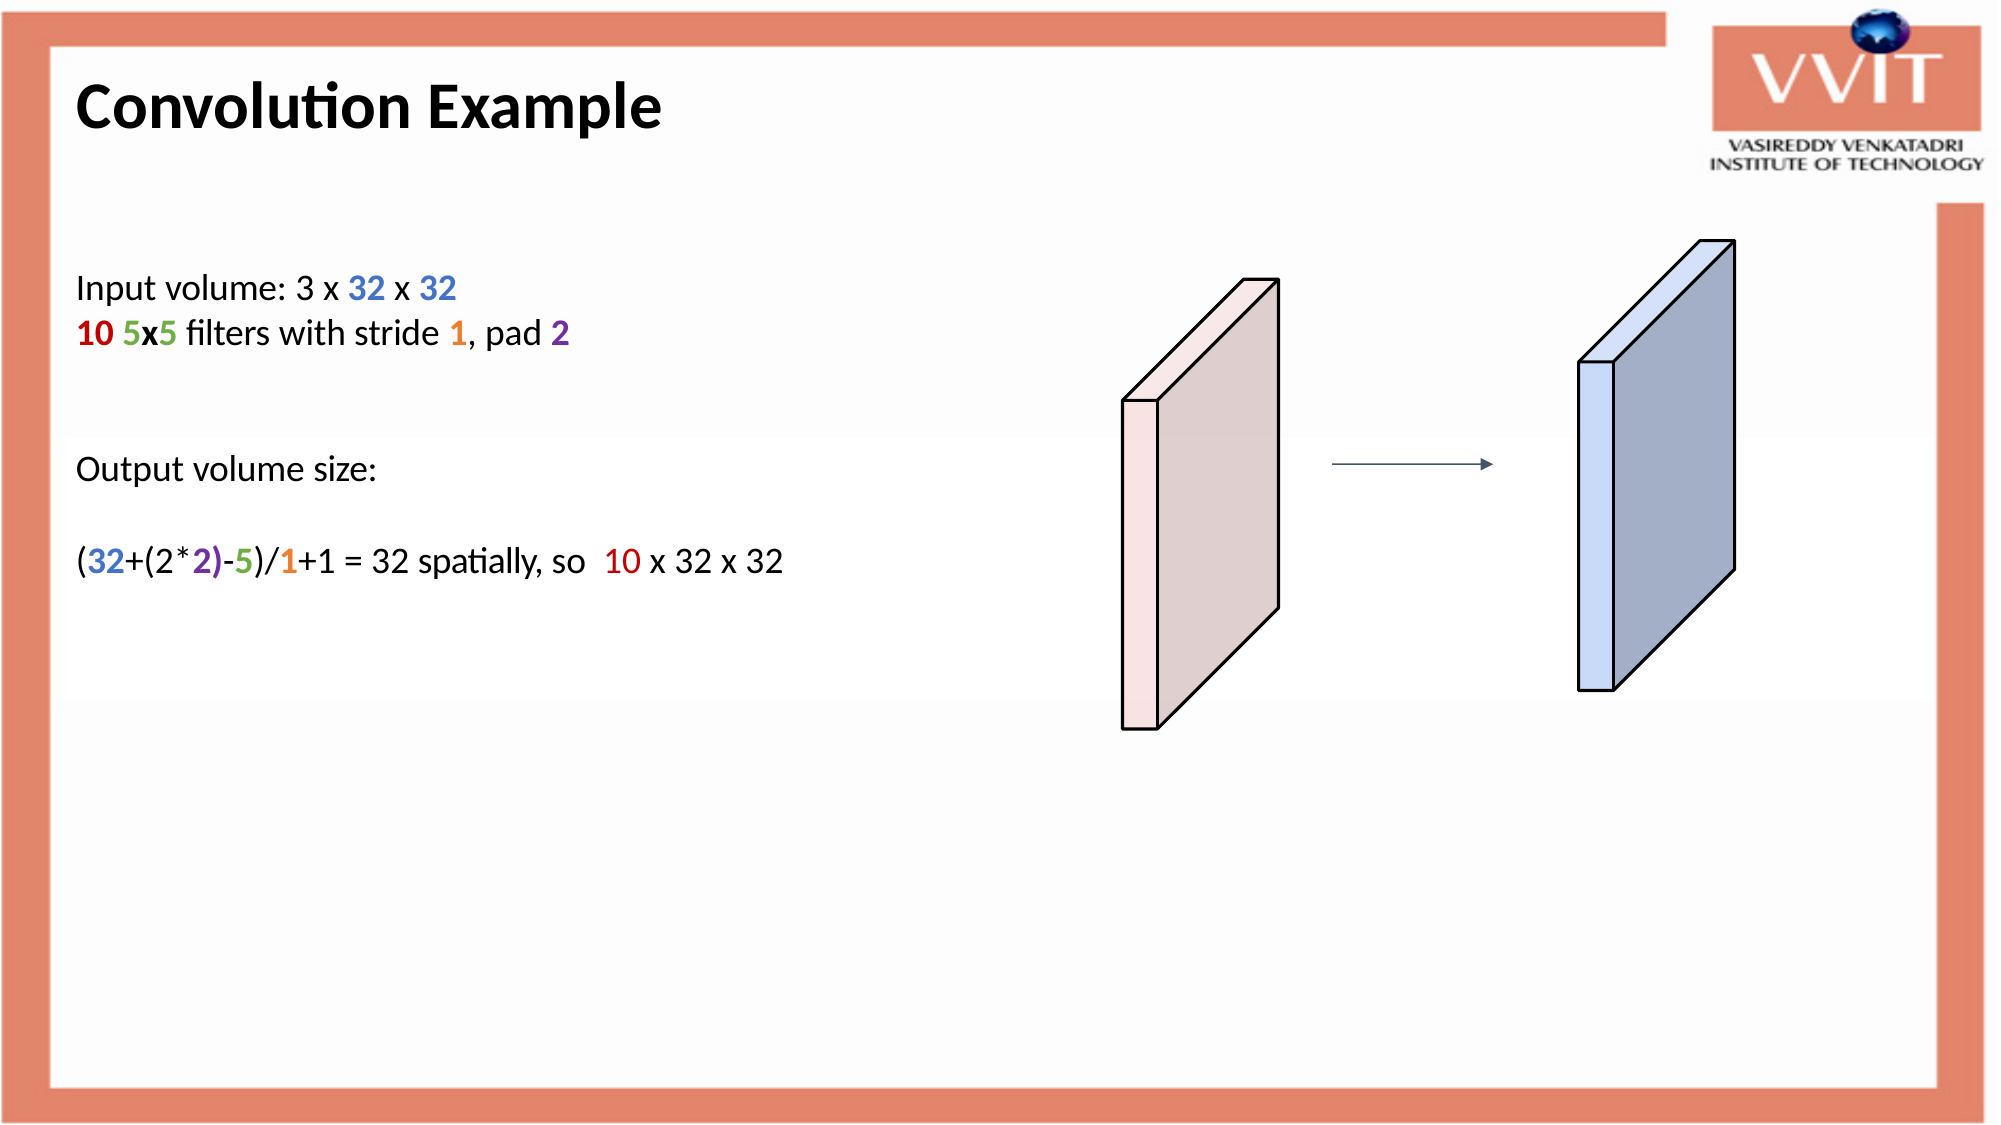

Convolution Example

Input volume: 3 x 32 x 32
10 5x5 filters with stride 1, pad 2

Output volume size:
(32+(2*2)-5)/1+1 = 32 spatially, so  10 x 32 x 32